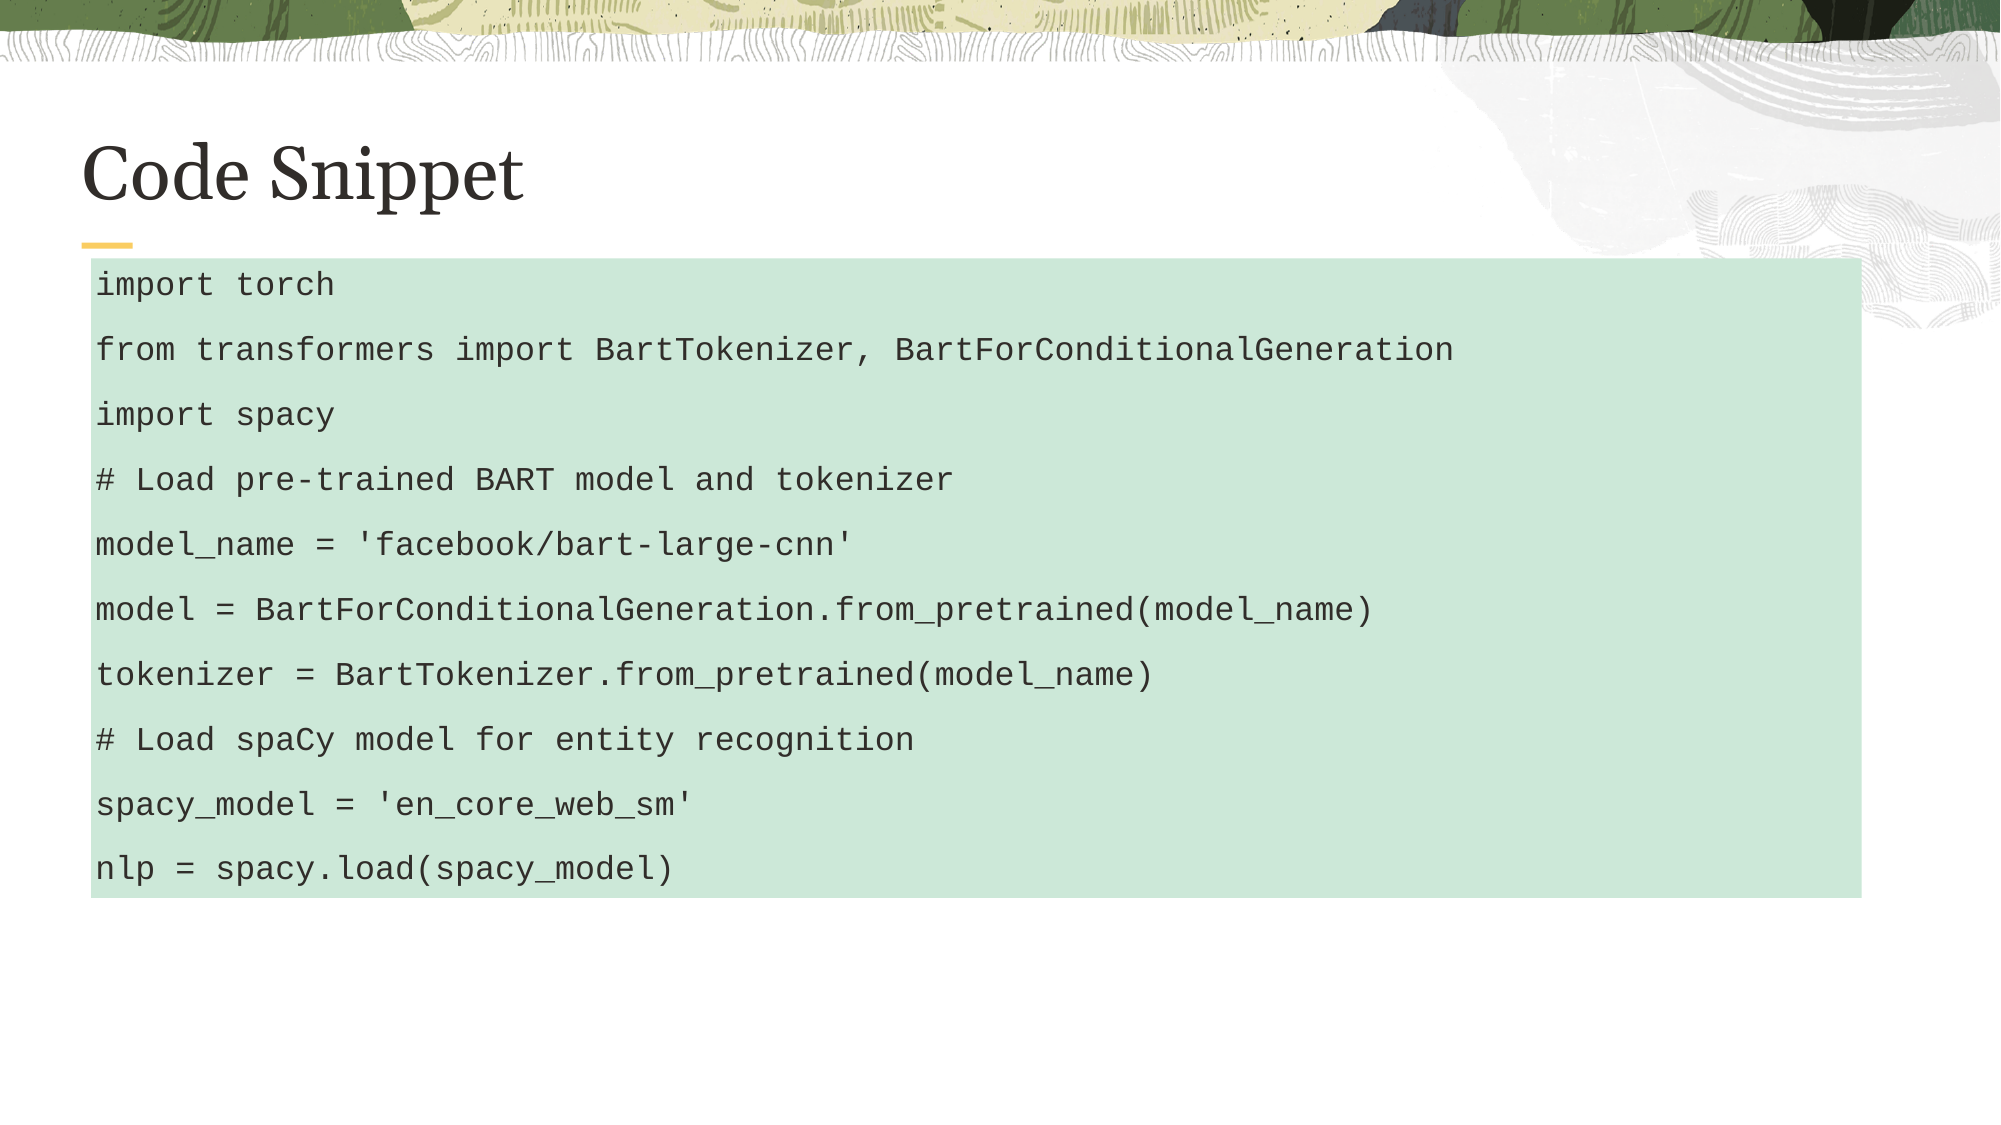

# Code Snippet
import torch
from transformers import BartTokenizer, BartForConditionalGeneration
import spacy
# Load pre-trained BART model and tokenizer
model_name = 'facebook/bart-large-cnn'
model = BartForConditionalGeneration.from_pretrained(model_name)
tokenizer = BartTokenizer.from_pretrained(model_name)
# Load spaCy model for entity recognition
spacy_model = 'en_core_web_sm'
nlp = spacy.load(spacy_model)